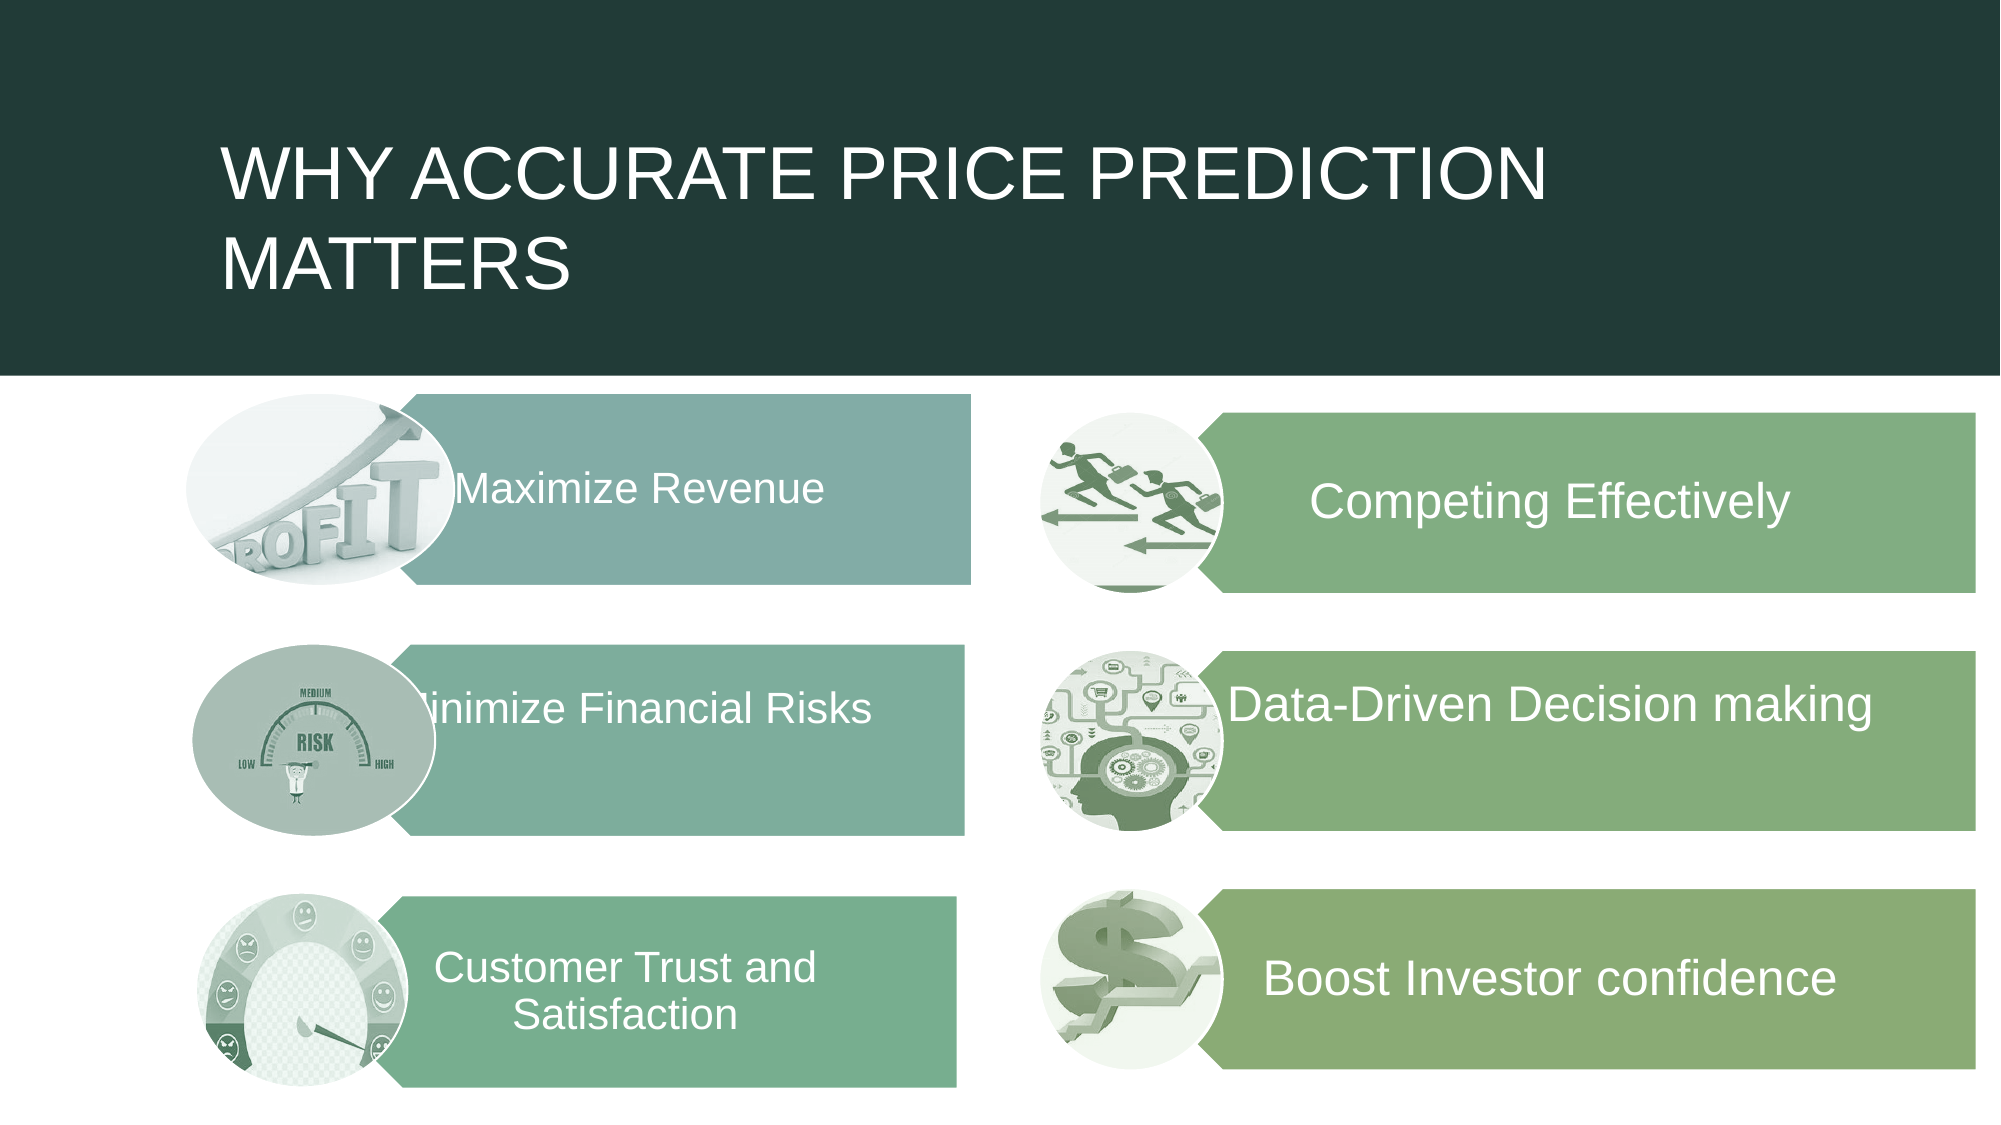

WHY ACCURATE PRICE PREDICTION MATTERS
Maximize Revenue
Minimize Financial Risks

Customer Trust and Satisfaction
Competing Effectively
Data-Driven Decision making

Boost Investor confidence